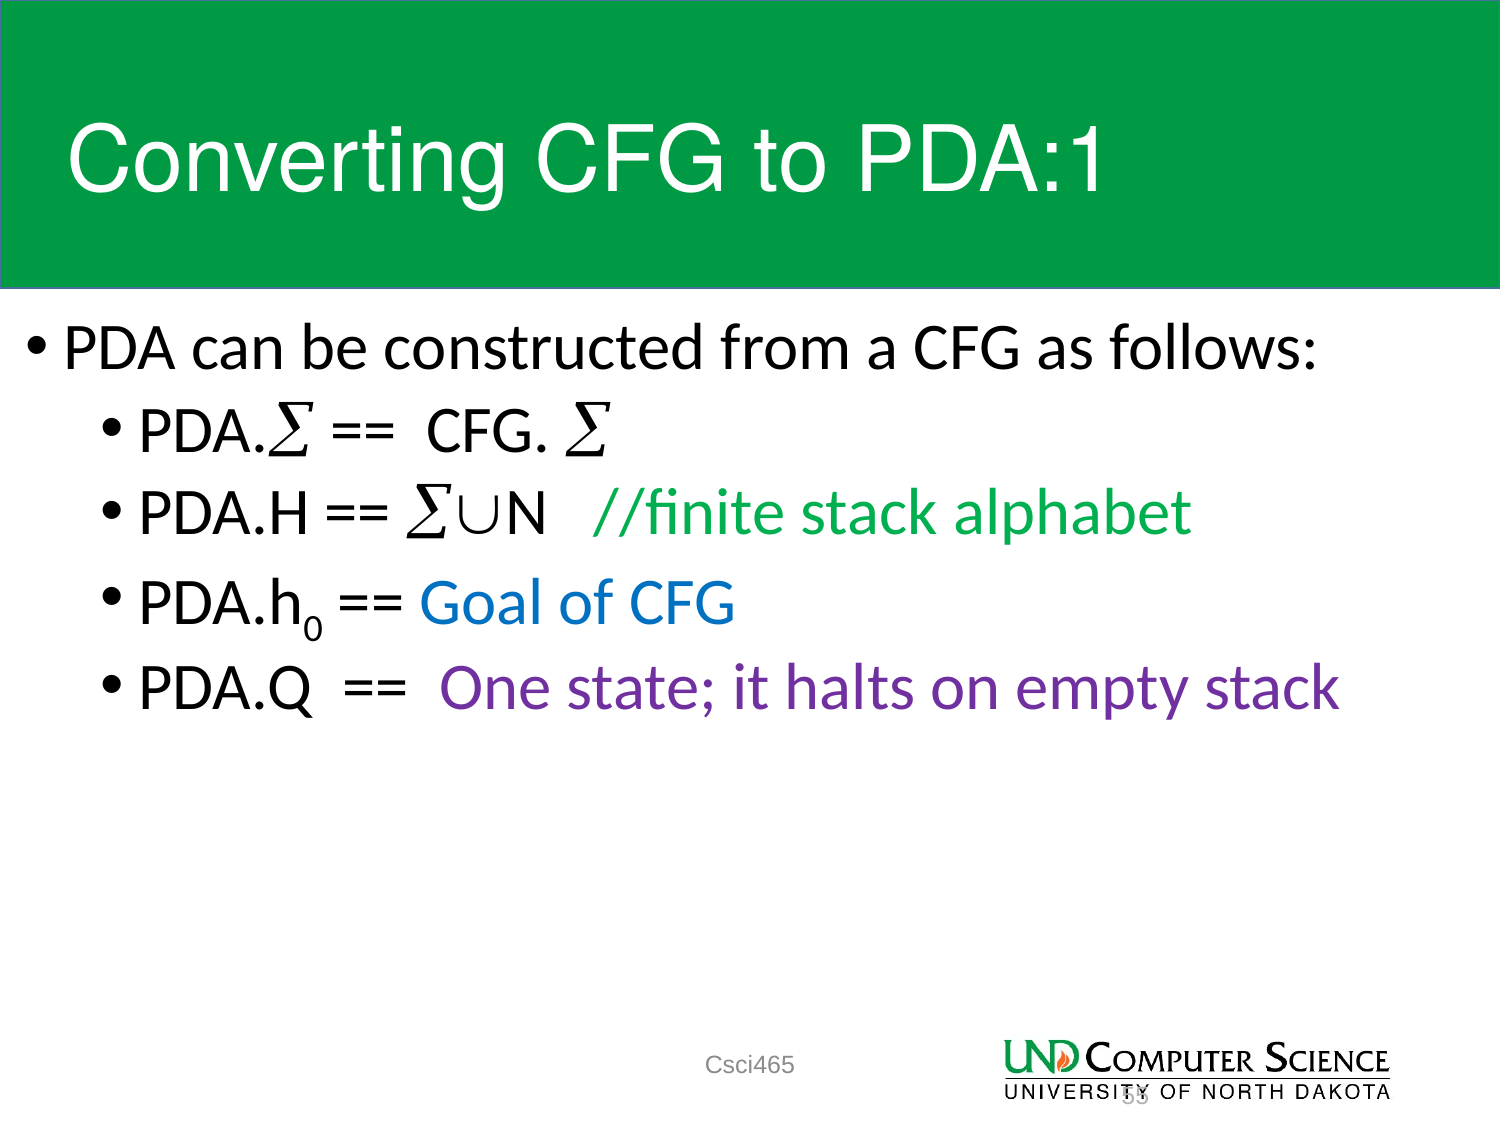

# Converting CFG to PDA:1
PDA can be constructed from a CFG as follows:
PDA.∑ ==  CFG. ∑
PDA.H == ∑∪N   //finite stack alphabet
PDA.h0 == Goal of CFG
PDA.Q  ==  One state; it halts on empty stack

Csci465
55